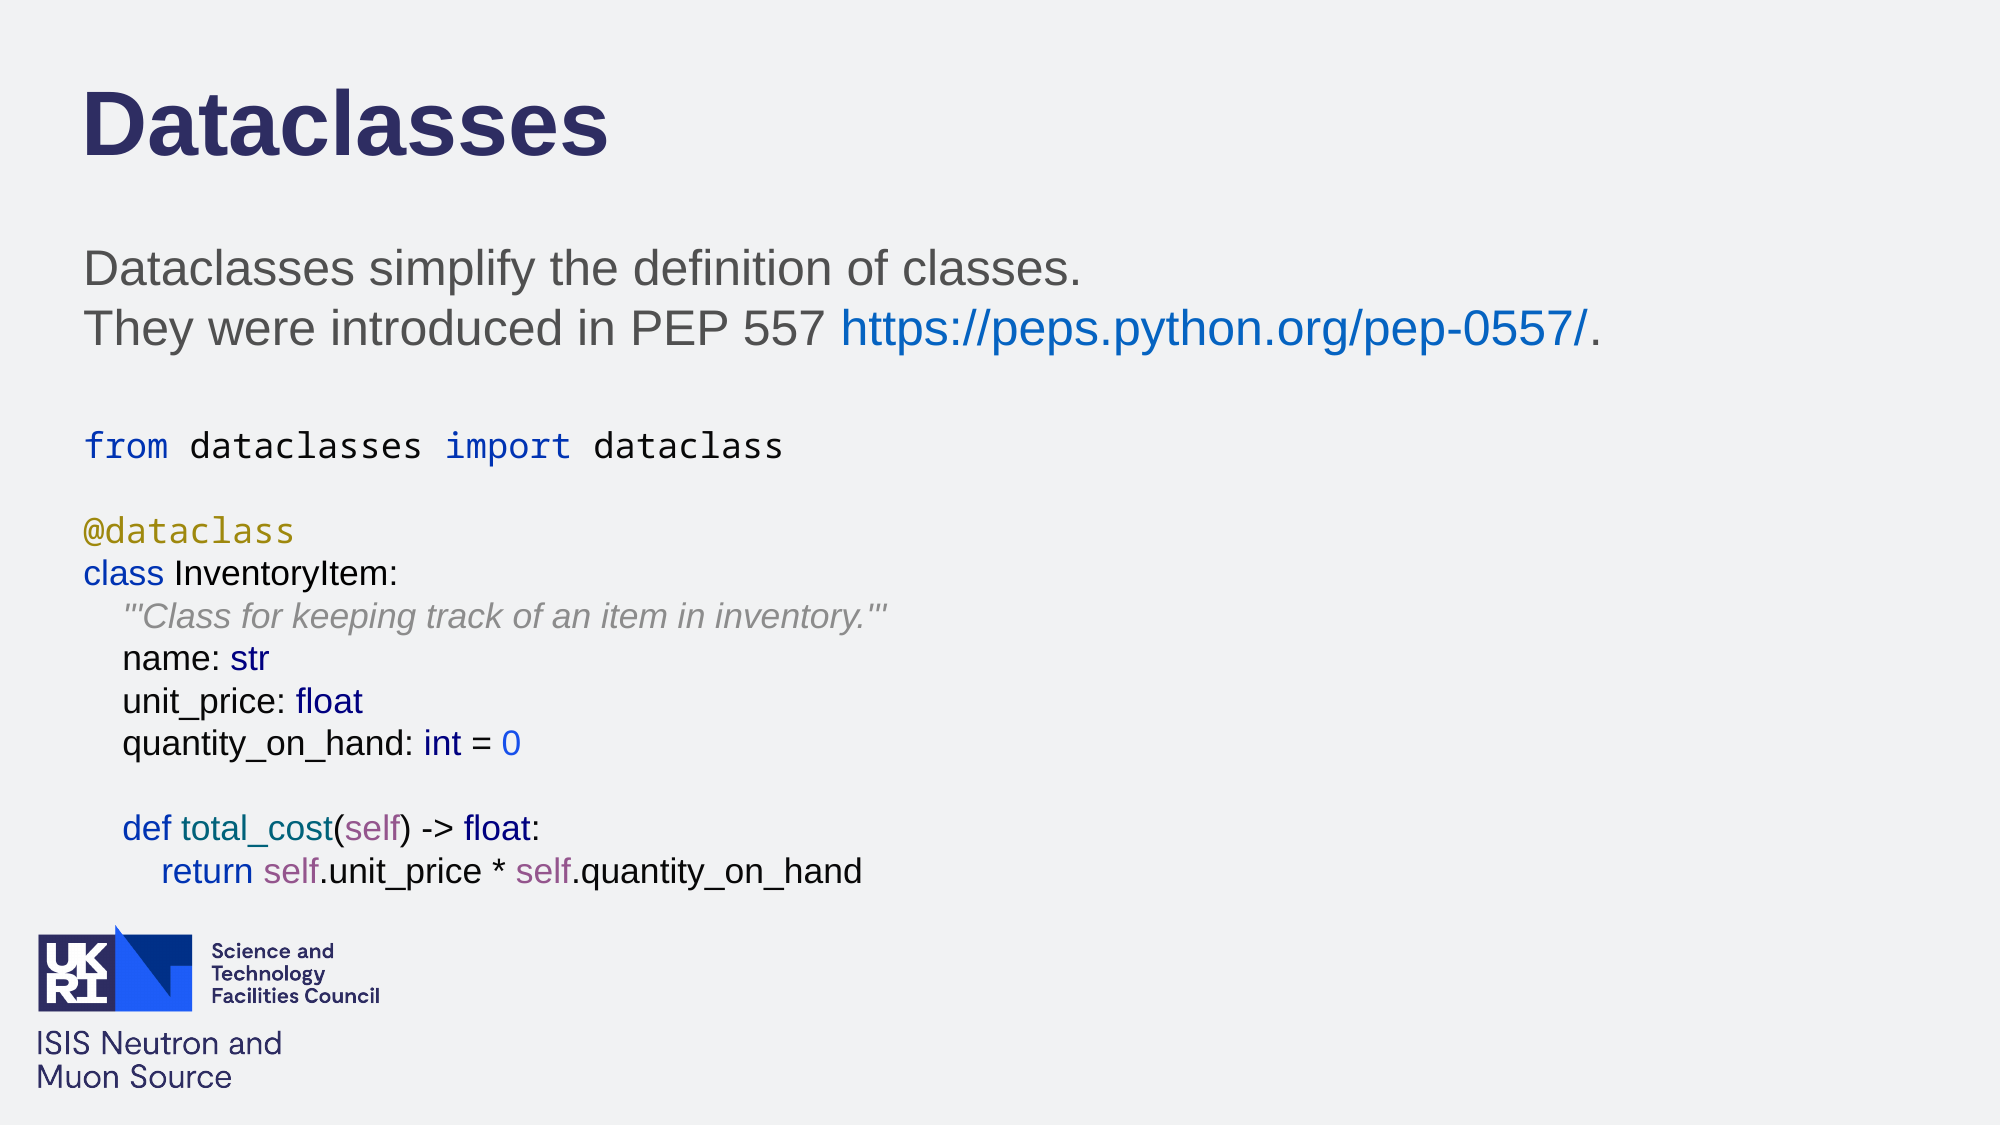

Dataclasses
Dataclasses simplify the definition of classes.
They were introduced in PEP 557 https://peps.python.org/pep-0557/.
from dataclasses import dataclass
@dataclass
class InventoryItem:
    '''Class for keeping track of an item in inventory.'''
    name: str
    unit_price: float
    quantity_on_hand: int = 0
    def total_cost(self) -> float:
        return self.unit_price * self.quantity_on_hand